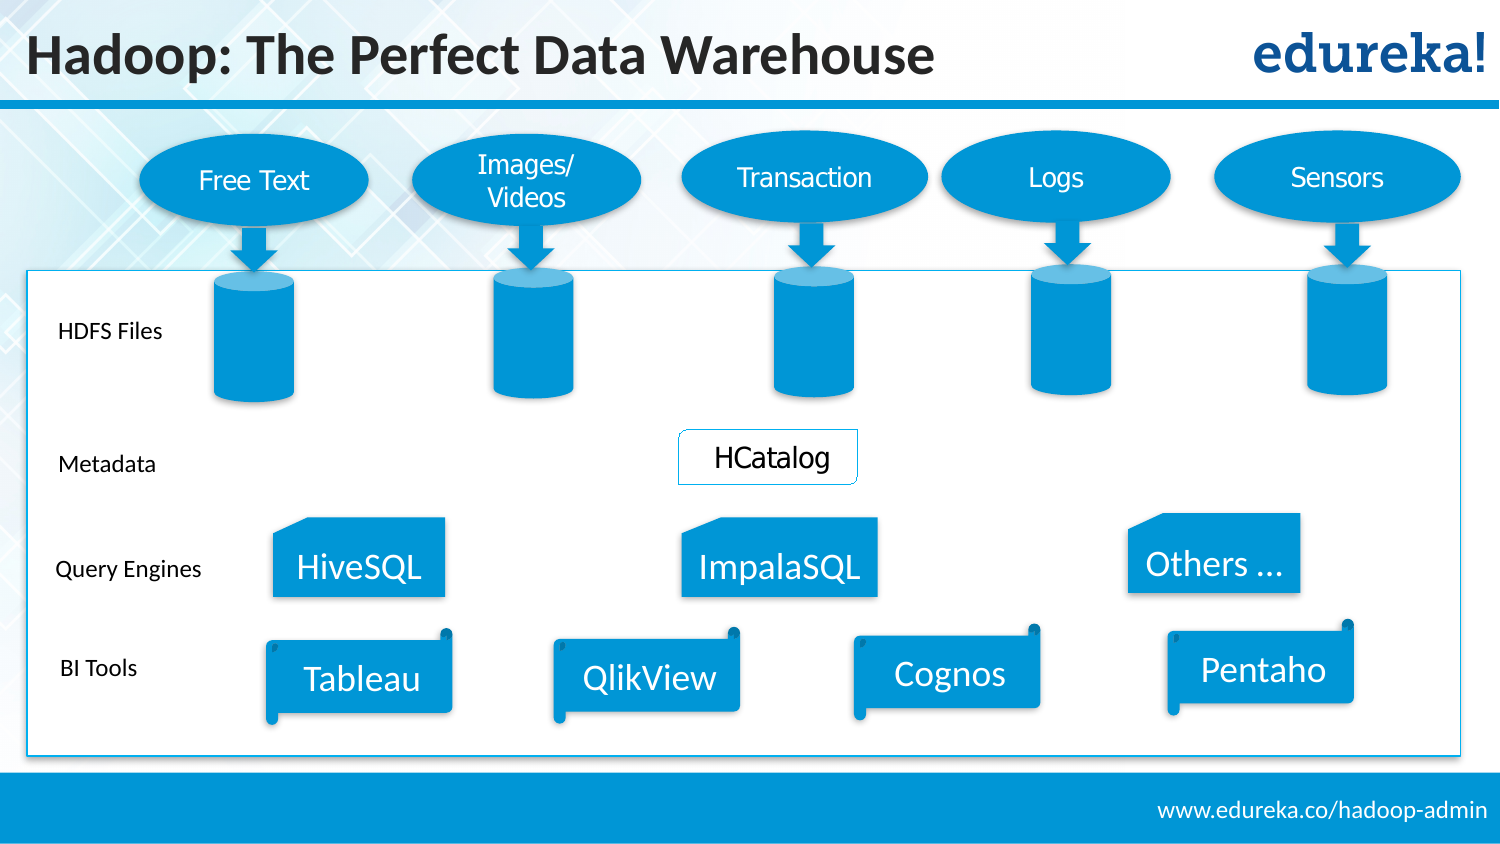

Hadoop: The Perfect Data Warehouse
Sensors
Transaction
Logs
Free Text
Images/
Videos

HDFS Files
  HCatalog
Metadata
Others …
HiveSQL
ImpalaSQL
Query Engines
Pentaho
Cognos
QlikView
Tableau
BI Tools